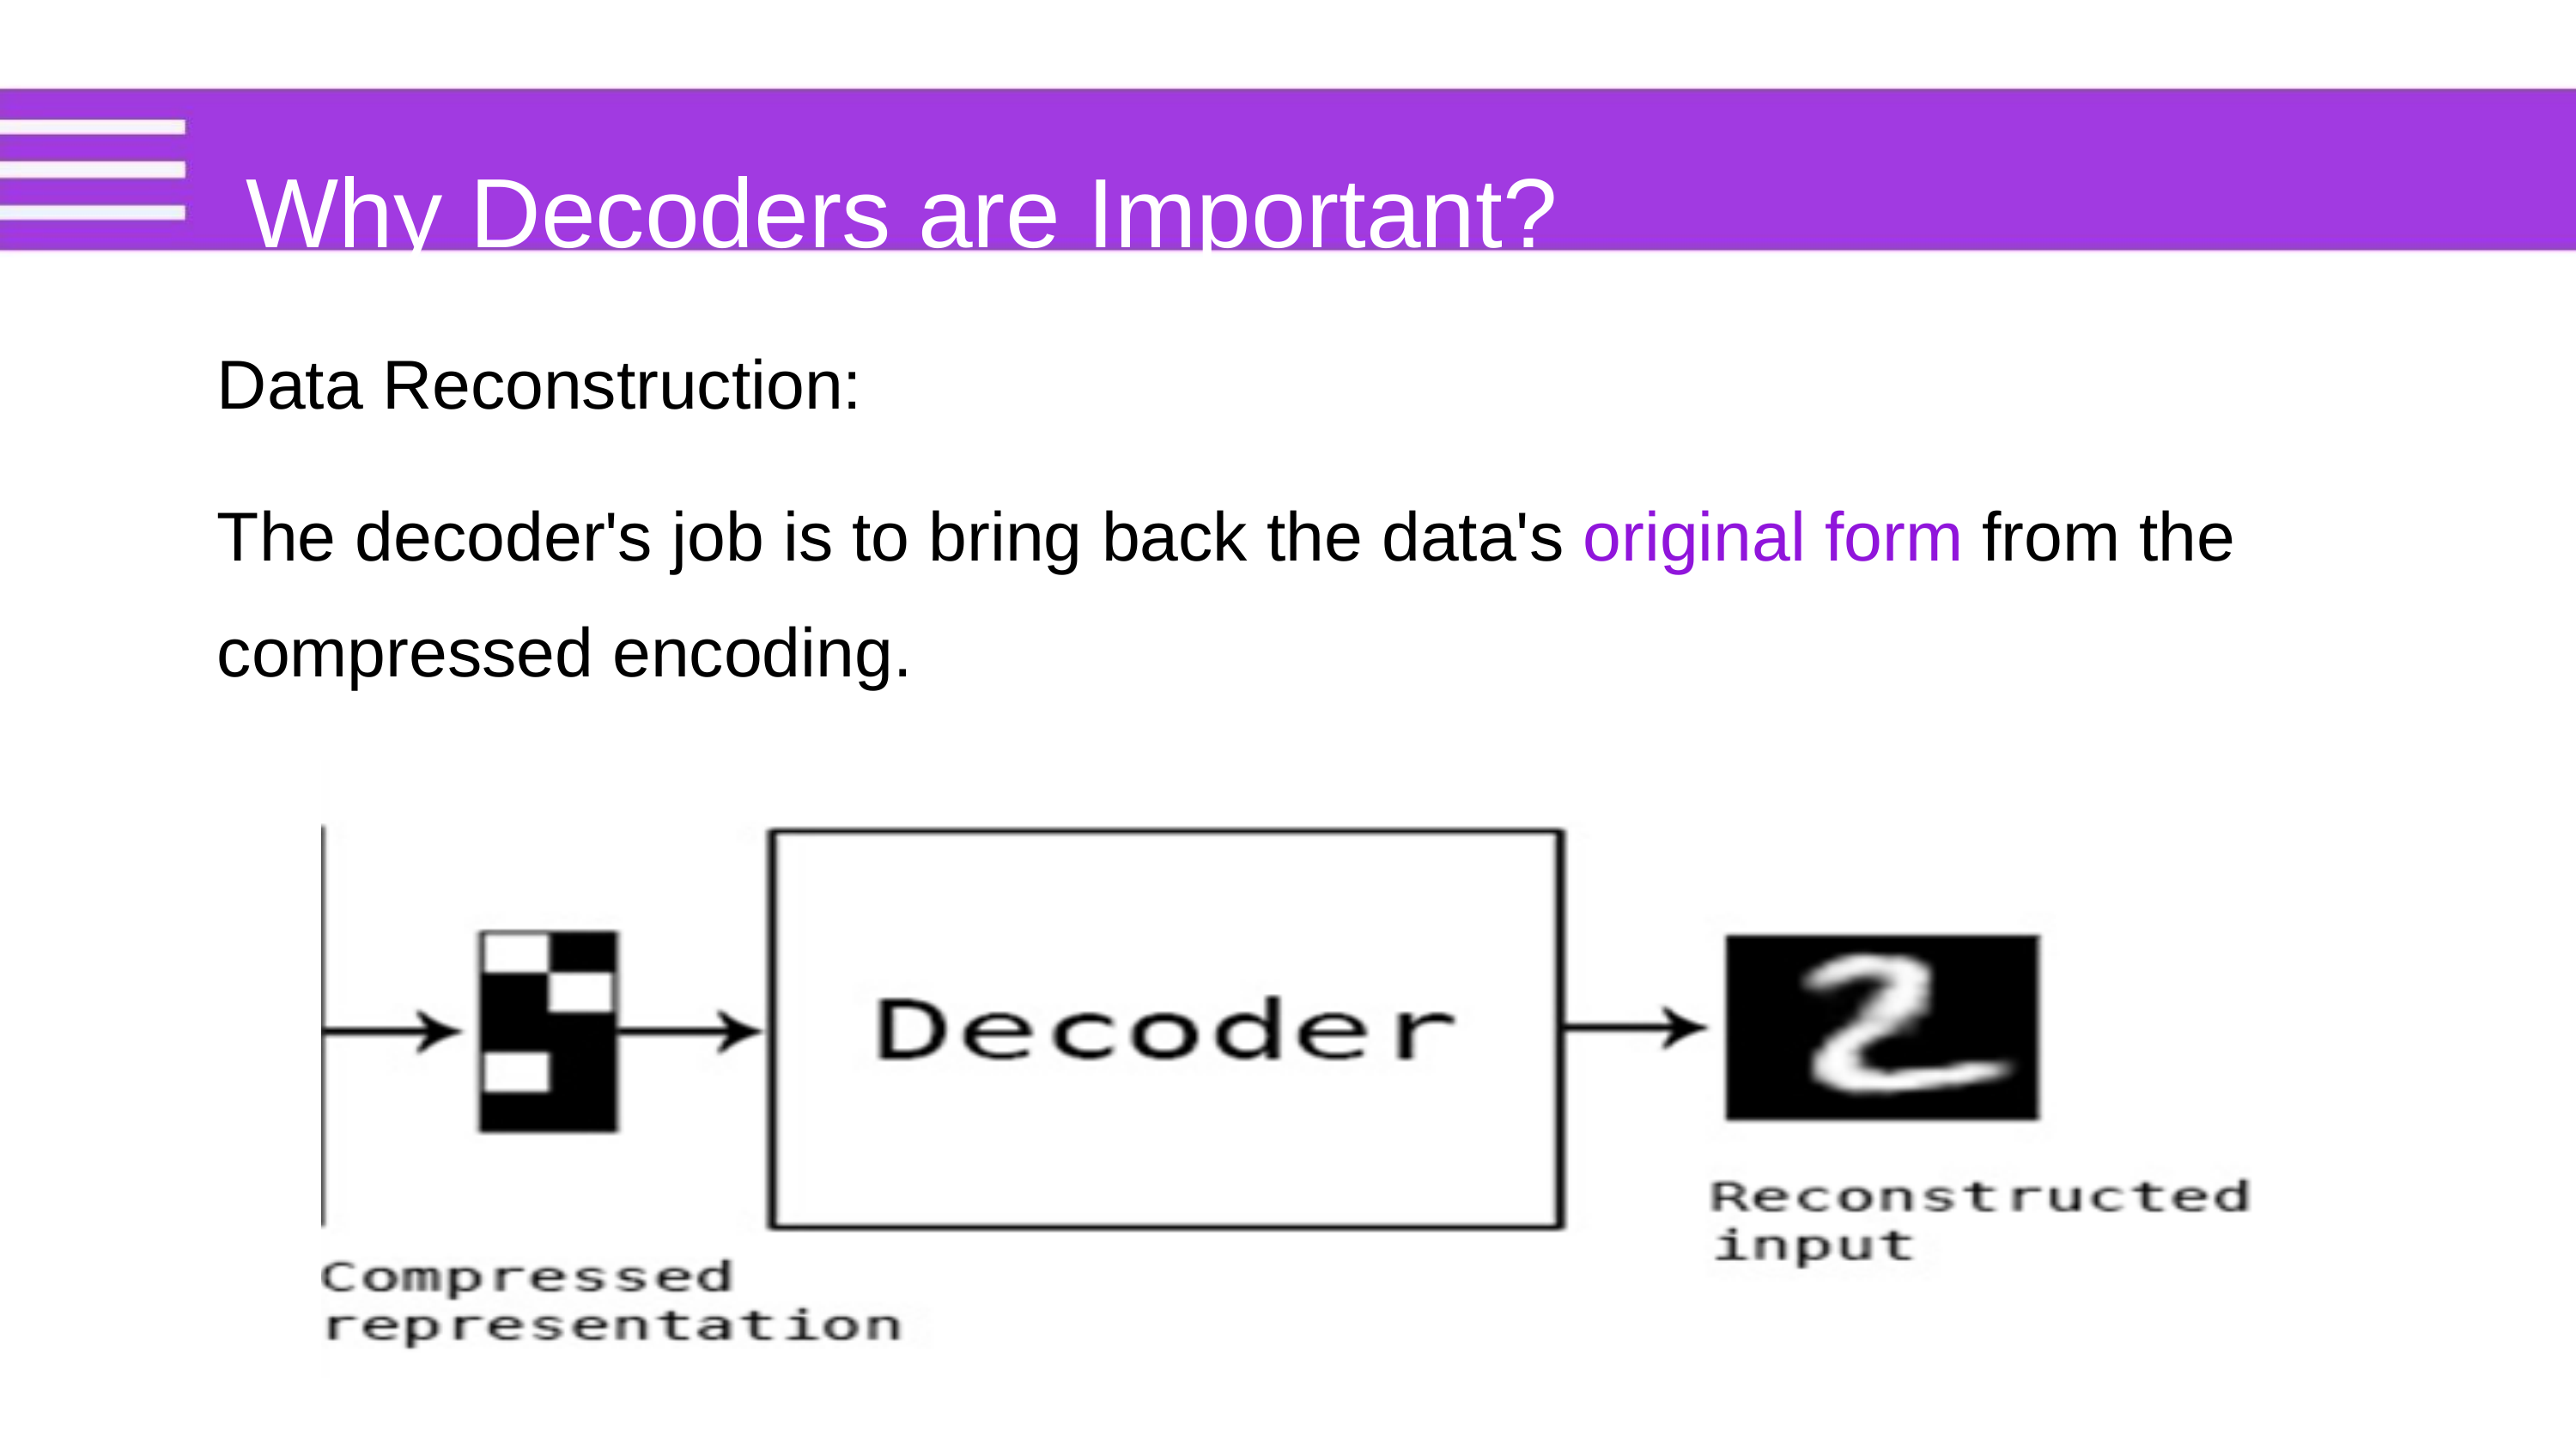

Why Decoders are Important?
Data Reconstruction:

The decoder's job is to bring back the data's original form from the compressed encoding.